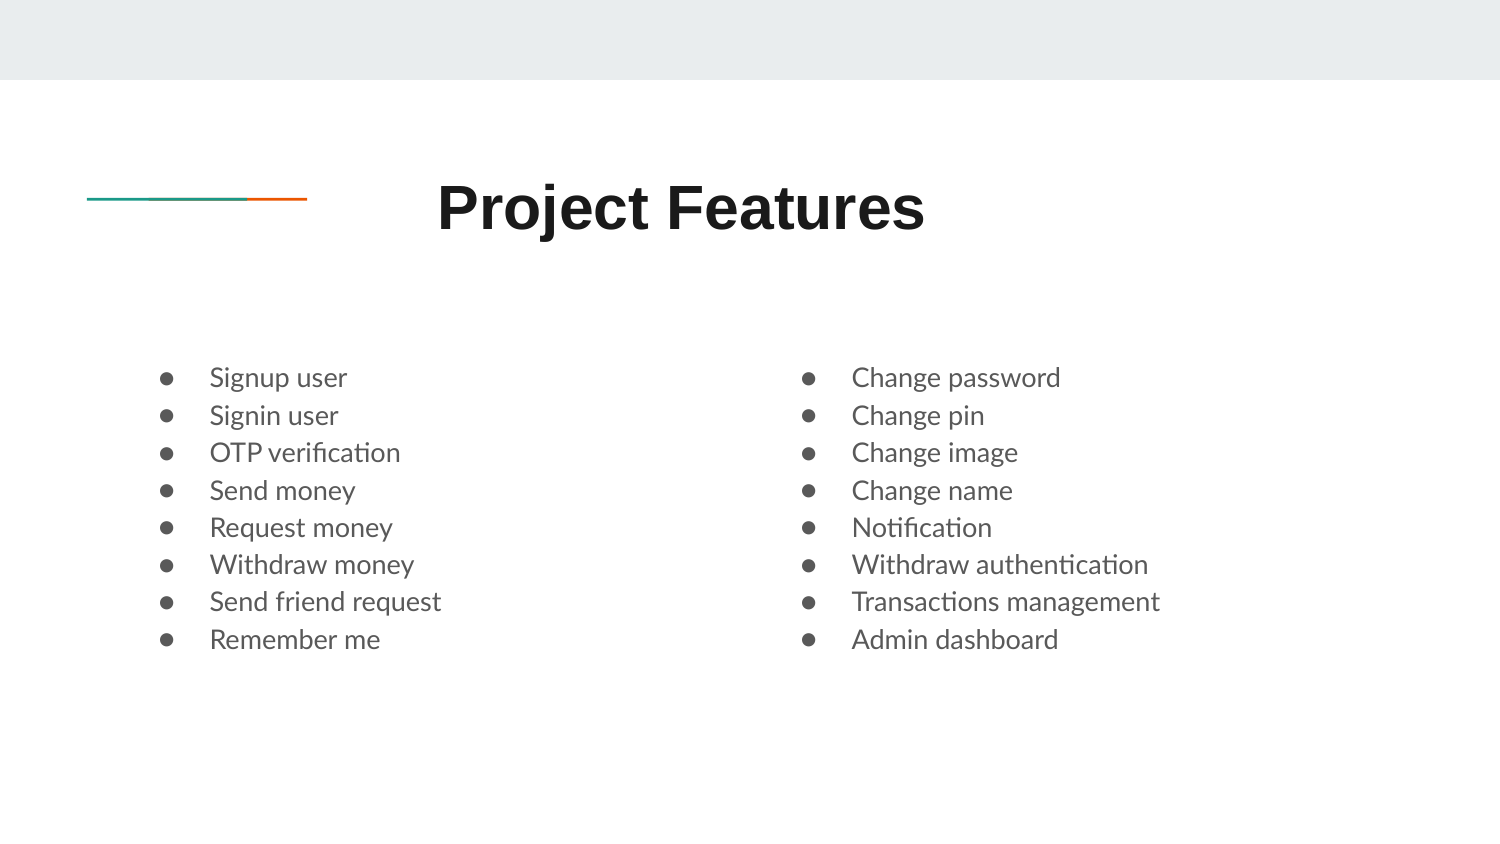

# Project Features
Signup user
Signin user
OTP verification
Send money
Request money
Withdraw money
Send friend request
Remember me
Change password
Change pin
Change image
Change name
Notification
Withdraw authentication
Transactions management
Admin dashboard